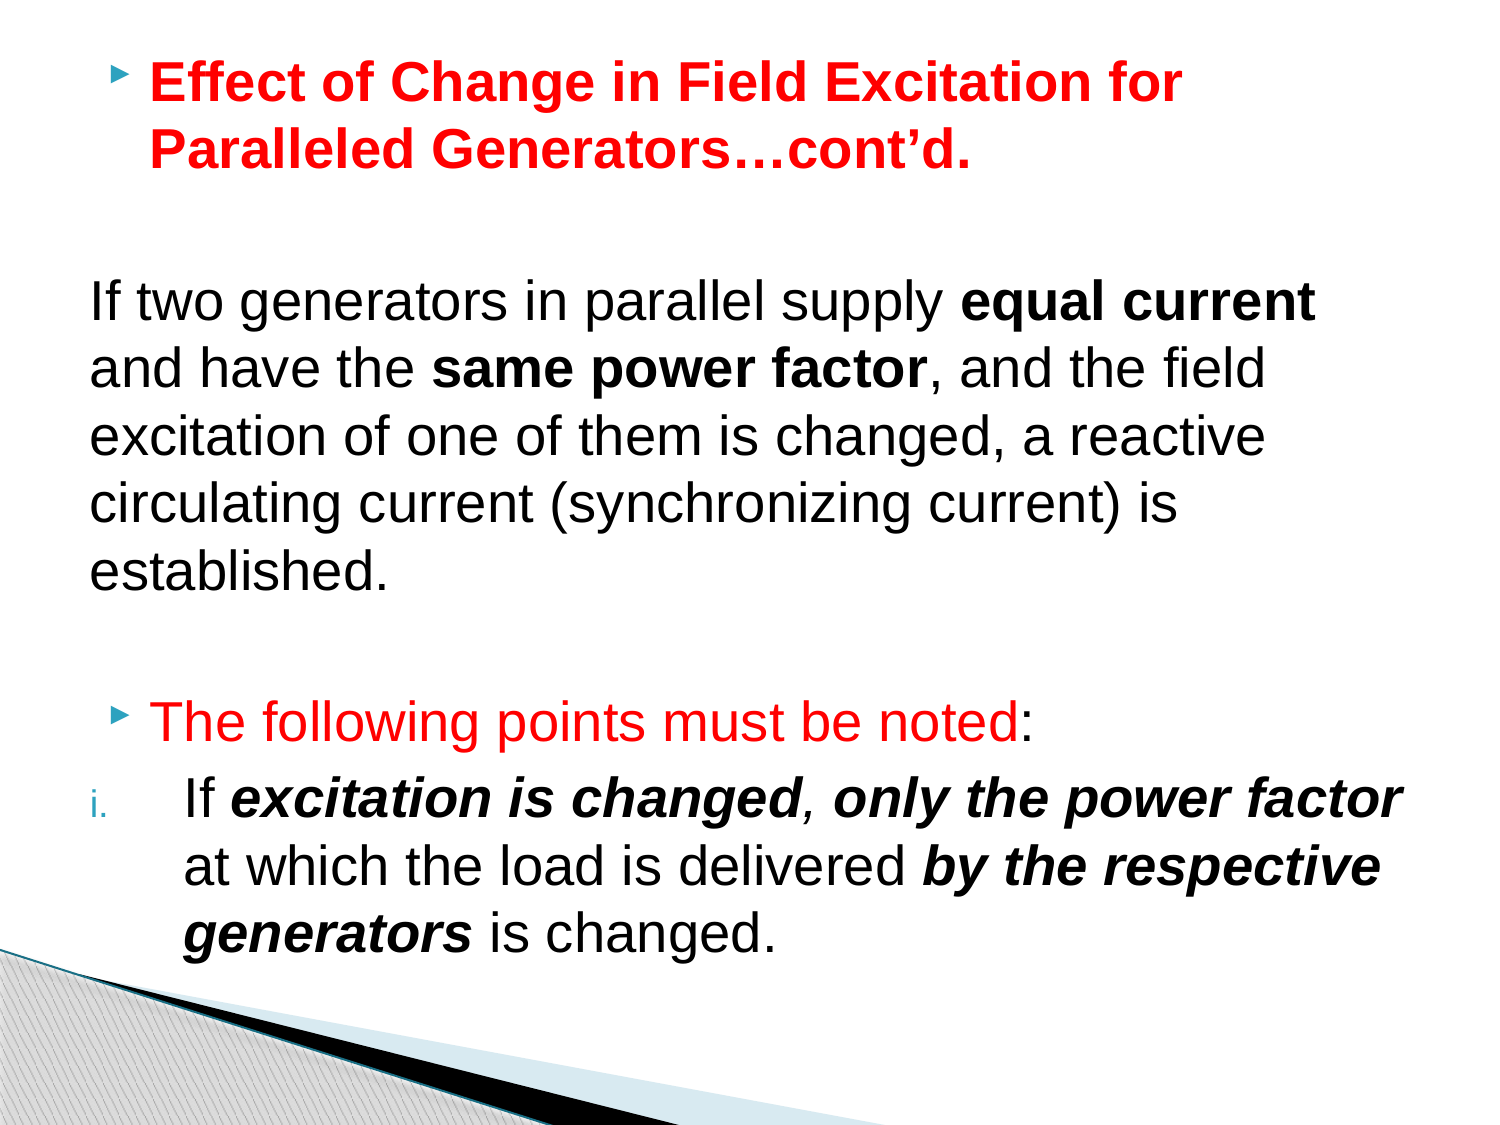

Effect of Change in Field Excitation for Paralleled Generators…cont’d.

If two generators in parallel supply equal current and have the same power factor, and the field excitation of one of them is changed, a reactive circulating current (synchronizing current) is established.

The following points must be noted:
If excitation is changed, only the power factor at which the load is delivered by the respective generators is changed.